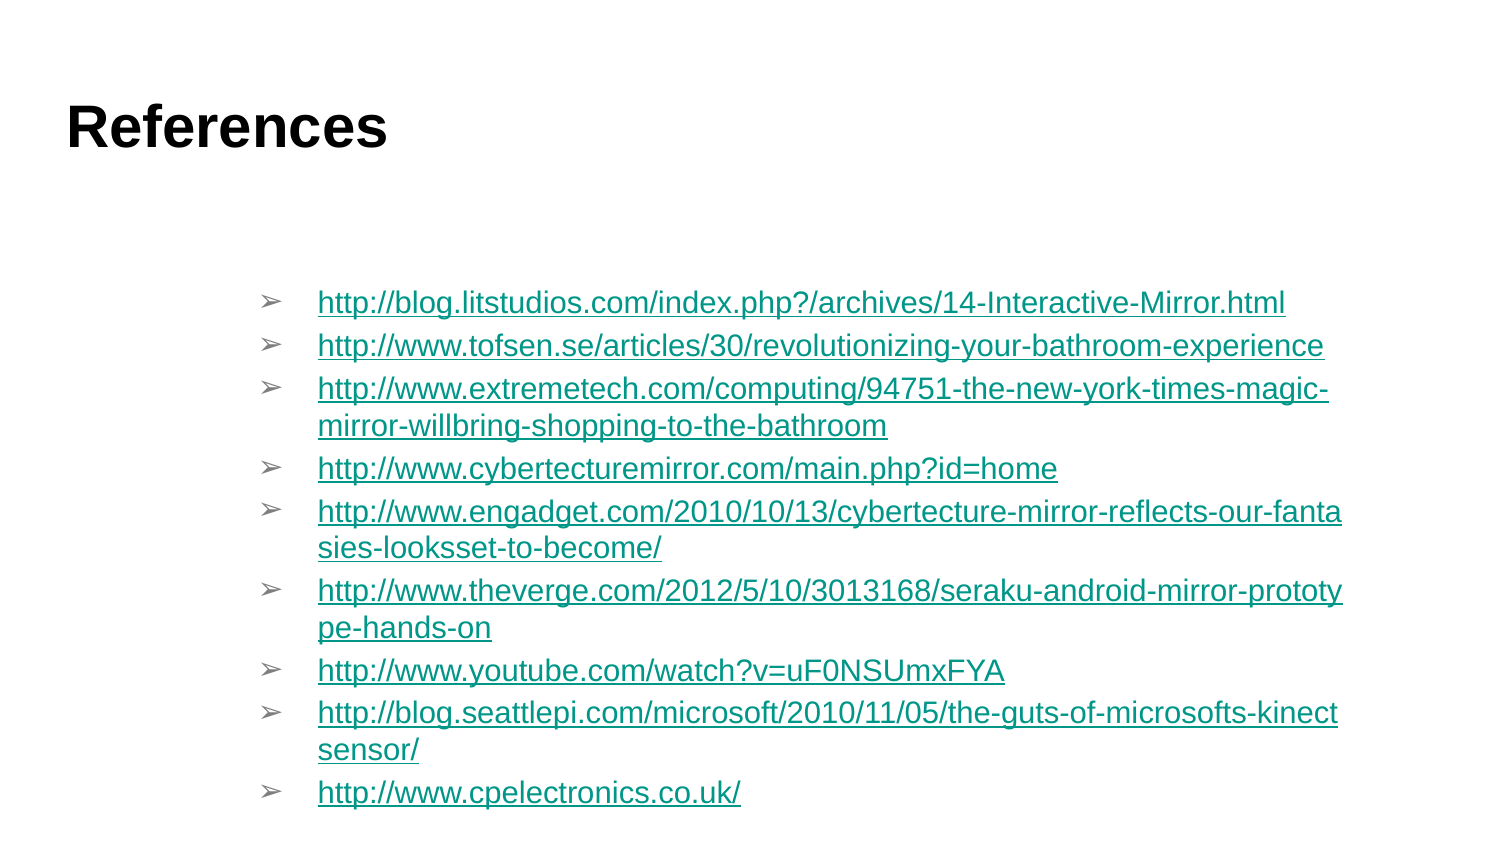

# References
http://blog.litstudios.com/index.php?/archives/14-Interactive-Mirror.html
http://www.tofsen.se/articles/30/revolutionizing-your-bathroom-experience
http://www.extremetech.com/computing/94751-the-new-york-times-magic-mirror-willbring-shopping-to-the-bathroom
http://www.cybertecturemirror.com/main.php?id=home
http://www.engadget.com/2010/10/13/cybertecture-mirror-reflects-our-fantasies-looksset-to-become/
http://www.theverge.com/2012/5/10/3013168/seraku-android-mirror-prototype-hands-on
http://www.youtube.com/watch?v=uF0NSUmxFYA
http://blog.seattlepi.com/microsoft/2010/11/05/the-guts-of-microsofts-kinectsensor/
http://www.cpelectronics.co.uk/